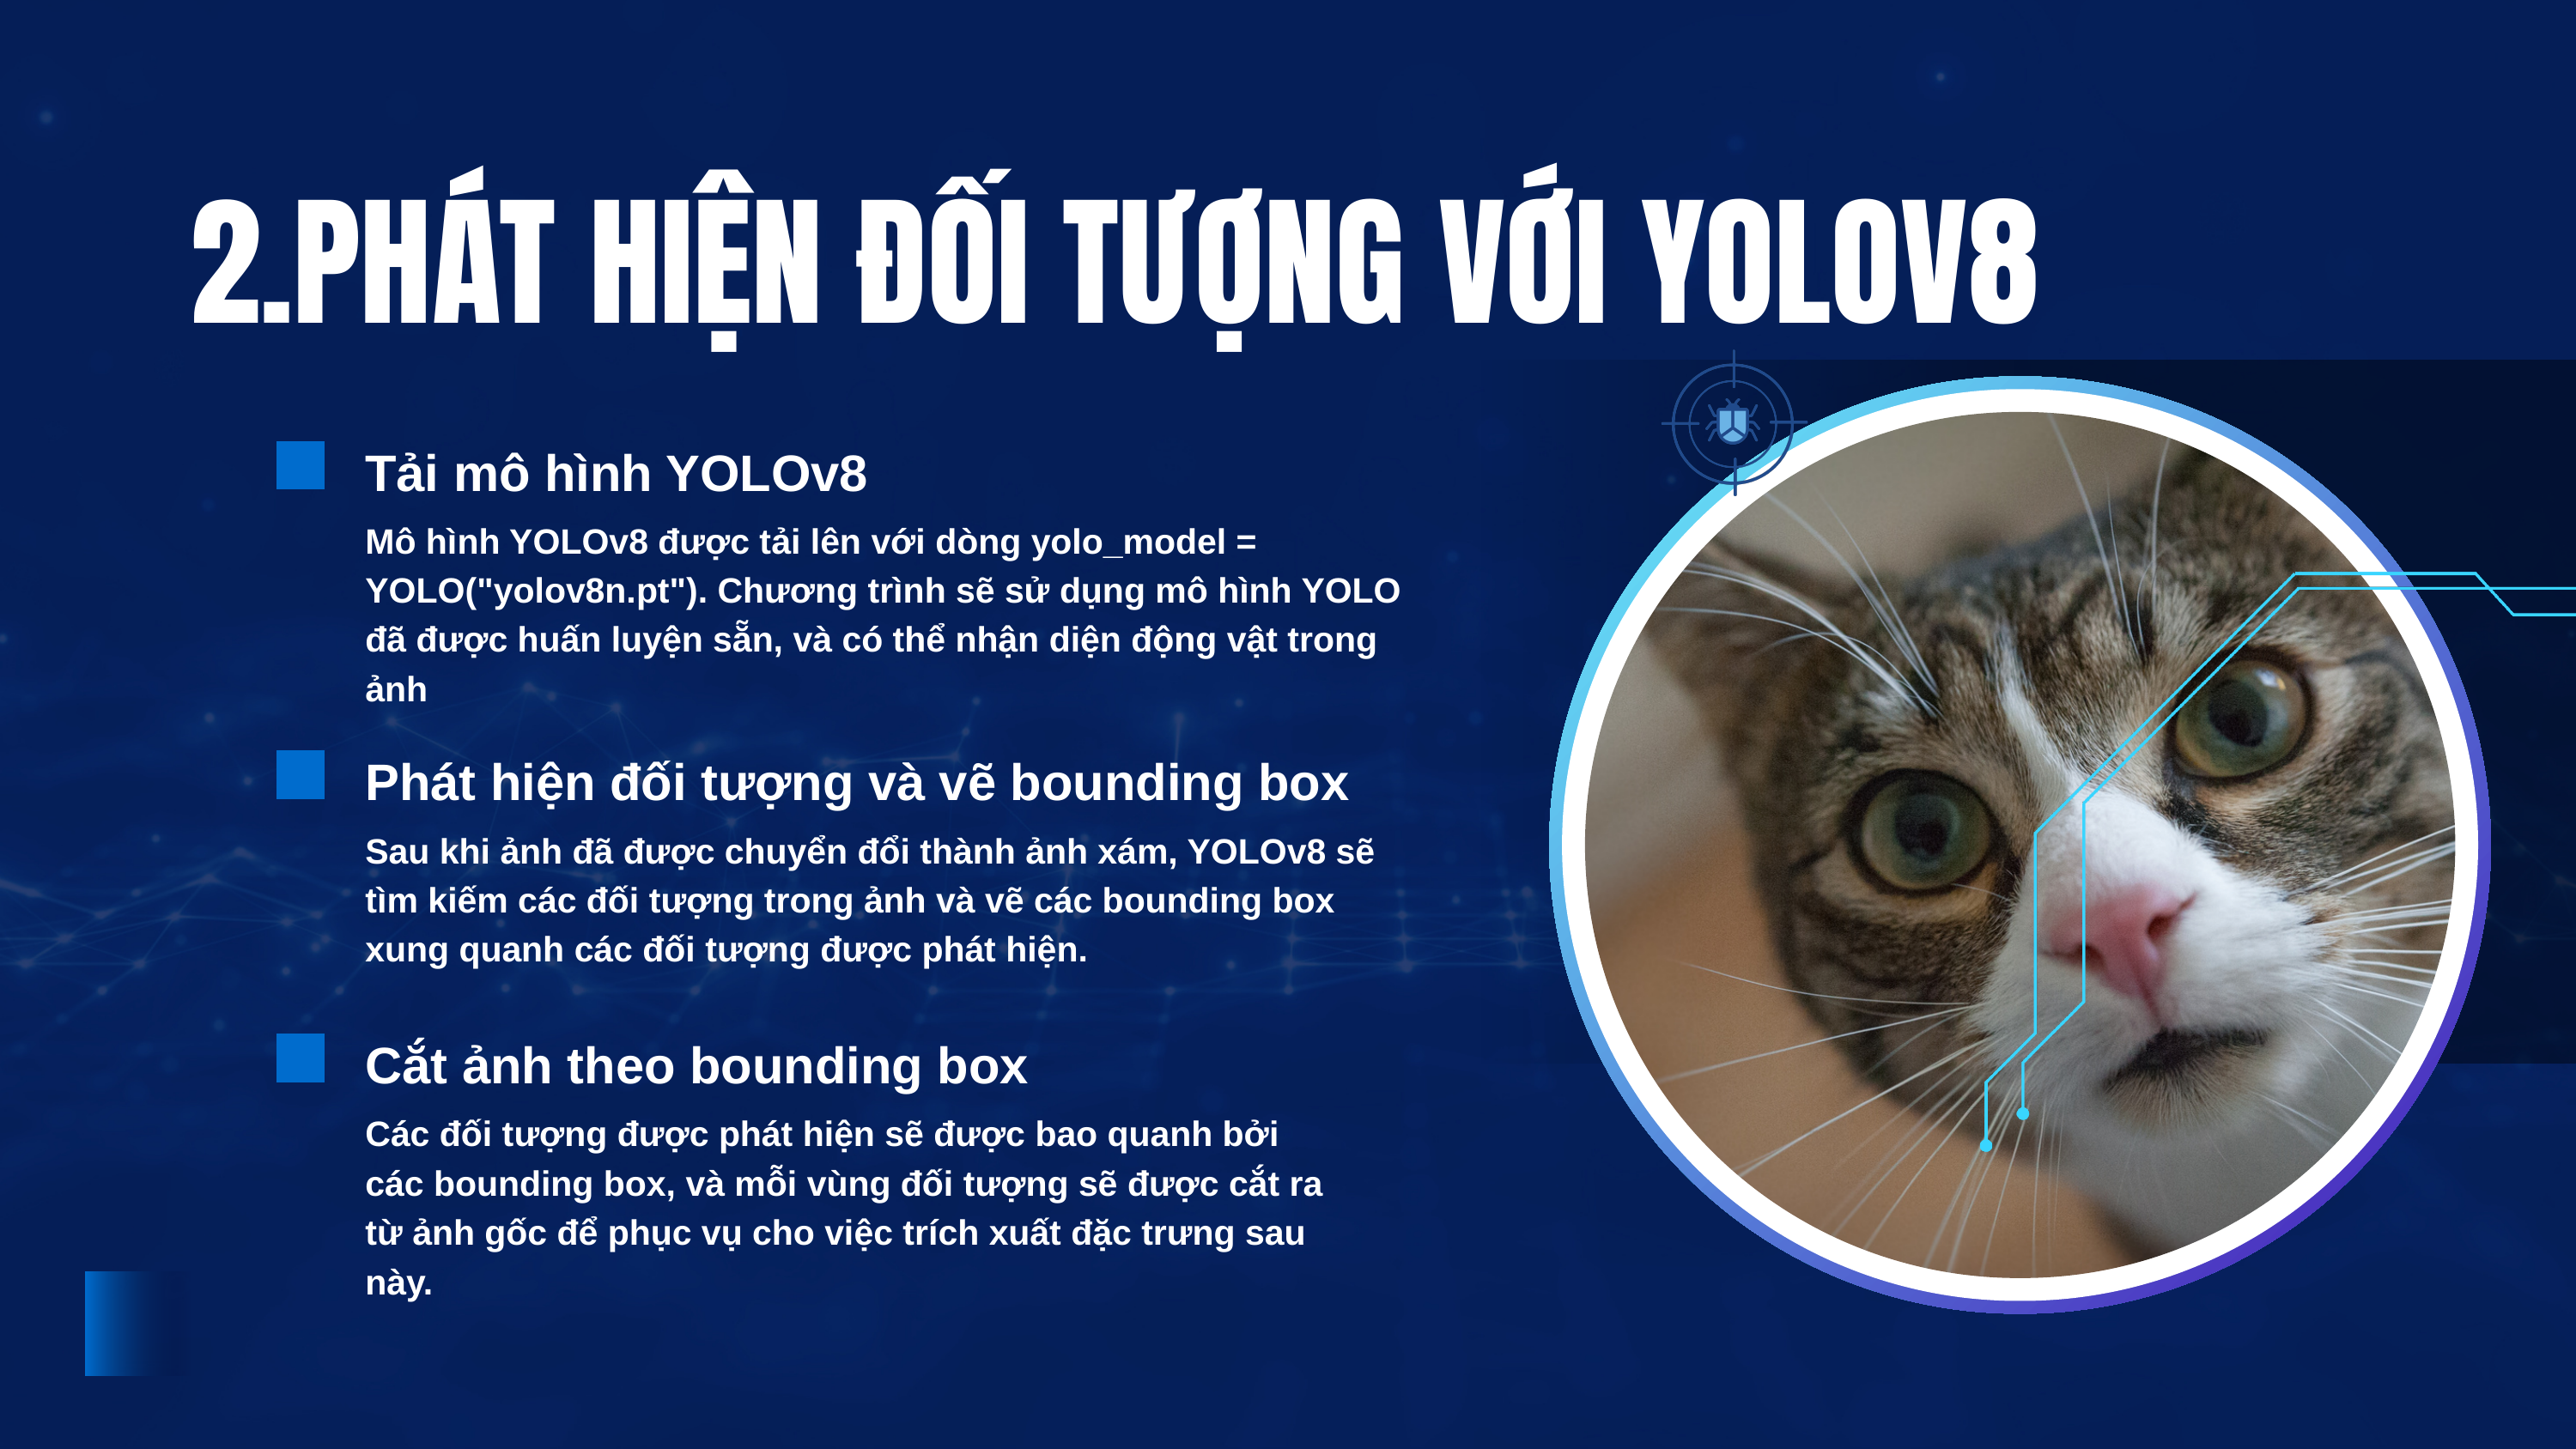

2.PHÁT HIỆN ĐỐI TƯỢNG VỚI YOLOV8

Tải mô hình YOLOv8

Mô hình YOLOv8 được tải lên với dòng yolo_model = YOLO("yolov8n.pt"). Chương trình sẽ sử dụng mô hình YOLO đã được huấn luyện sẵn, và có thể nhận diện động vật trong ảnh

Phát hiện đối tượng và vẽ bounding box

Sau khi ảnh đã được chuyển đổi thành ảnh xám, YOLOv8 sẽ tìm kiếm các đối tượng trong ảnh và vẽ các bounding box xung quanh các đối tượng được phát hiện.

Cắt ảnh theo bounding box

Các đối tượng được phát hiện sẽ được bao quanh bởi các bounding box, và mỗi vùng đối tượng sẽ được cắt ra từ ảnh gốc để phục vụ cho việc trích xuất đặc trưng sau này.